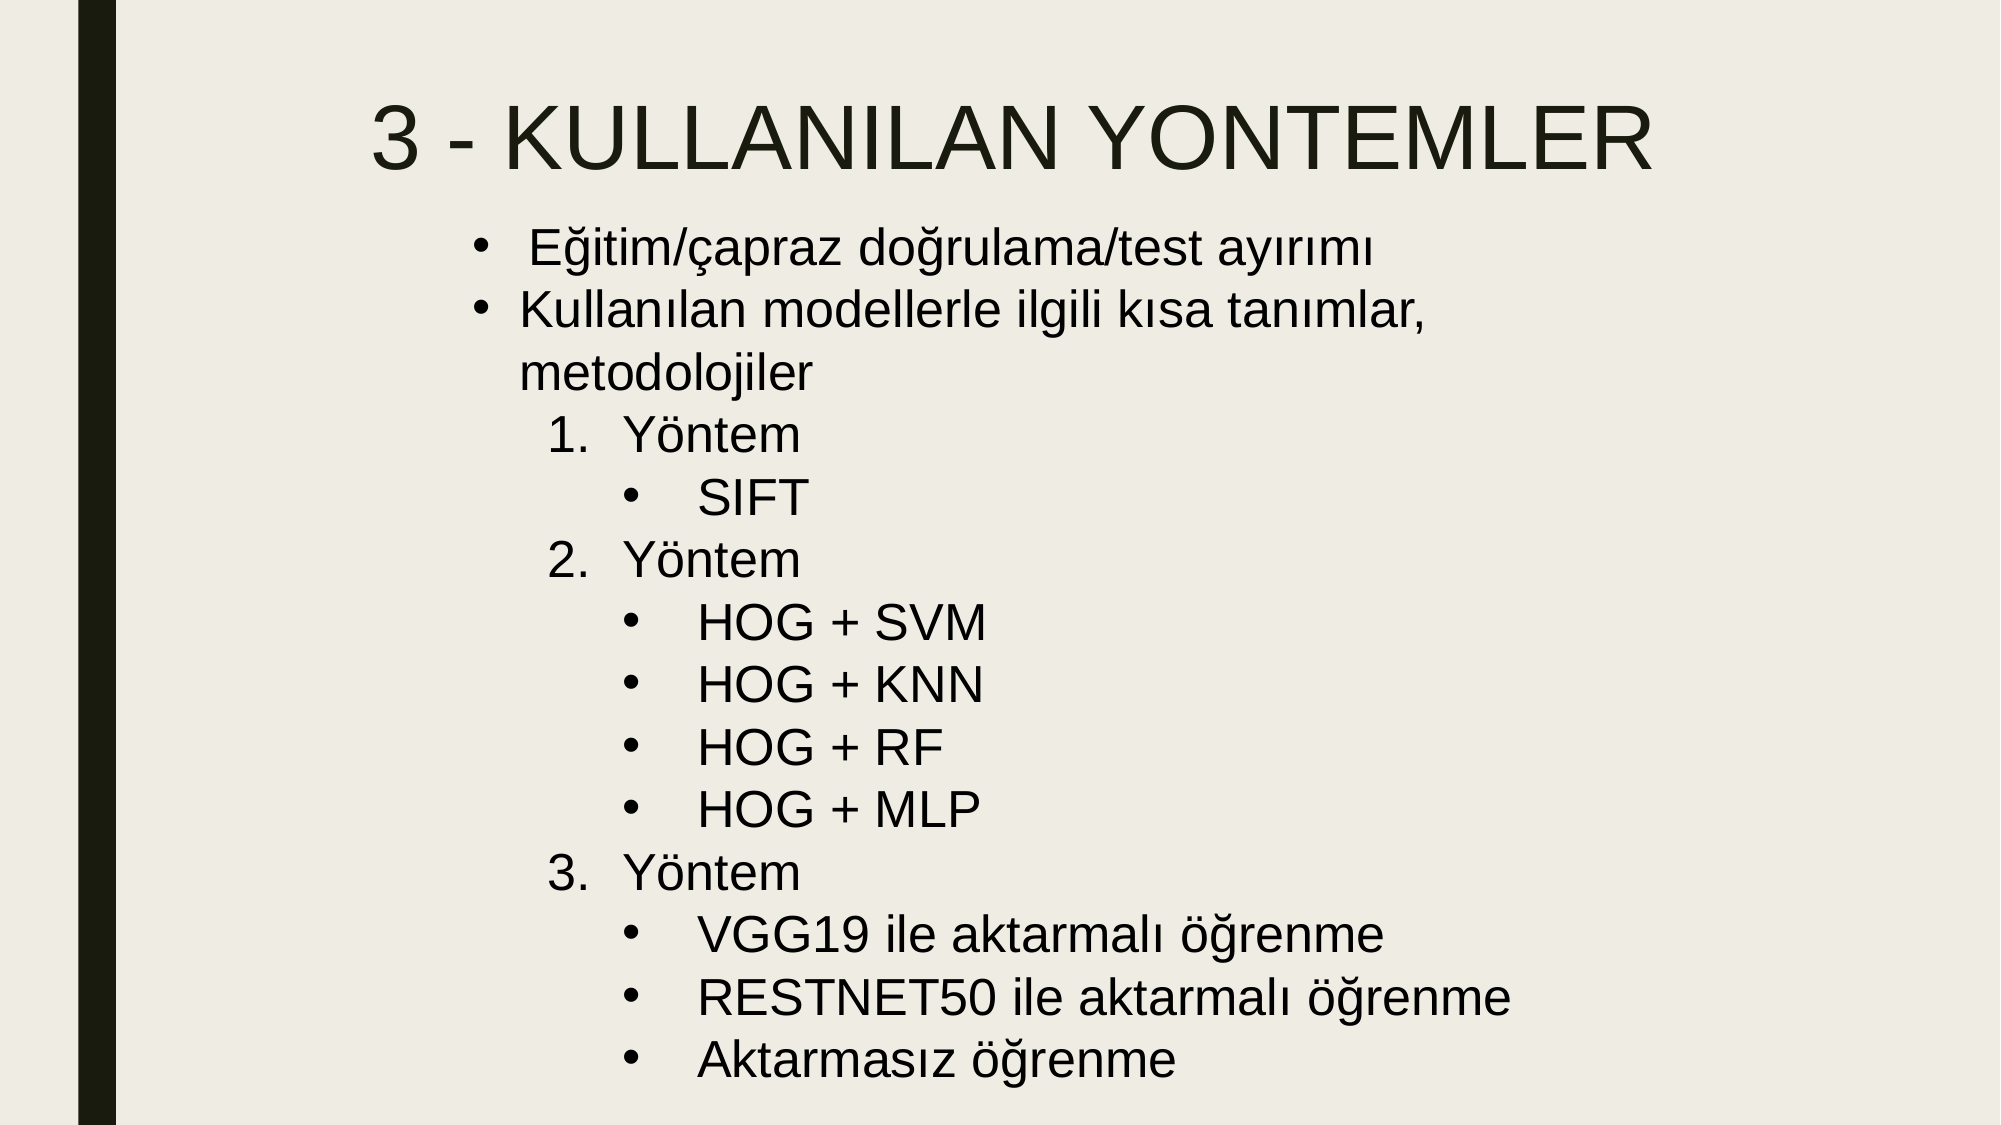

# 3 - KULLANILAN YONTEMLER
Eğitim/çapraz doğrulama/test ayırımı
Kullanılan modellerle ilgili kısa tanımlar, metodolojiler
Yöntem
SIFT
Yöntem
HOG + SVM
HOG + KNN
HOG + RF
HOG + MLP
Yöntem
VGG19 ile aktarmalı öğrenme
RESTNET50 ile aktarmalı öğrenme
Aktarmasız öğrenme